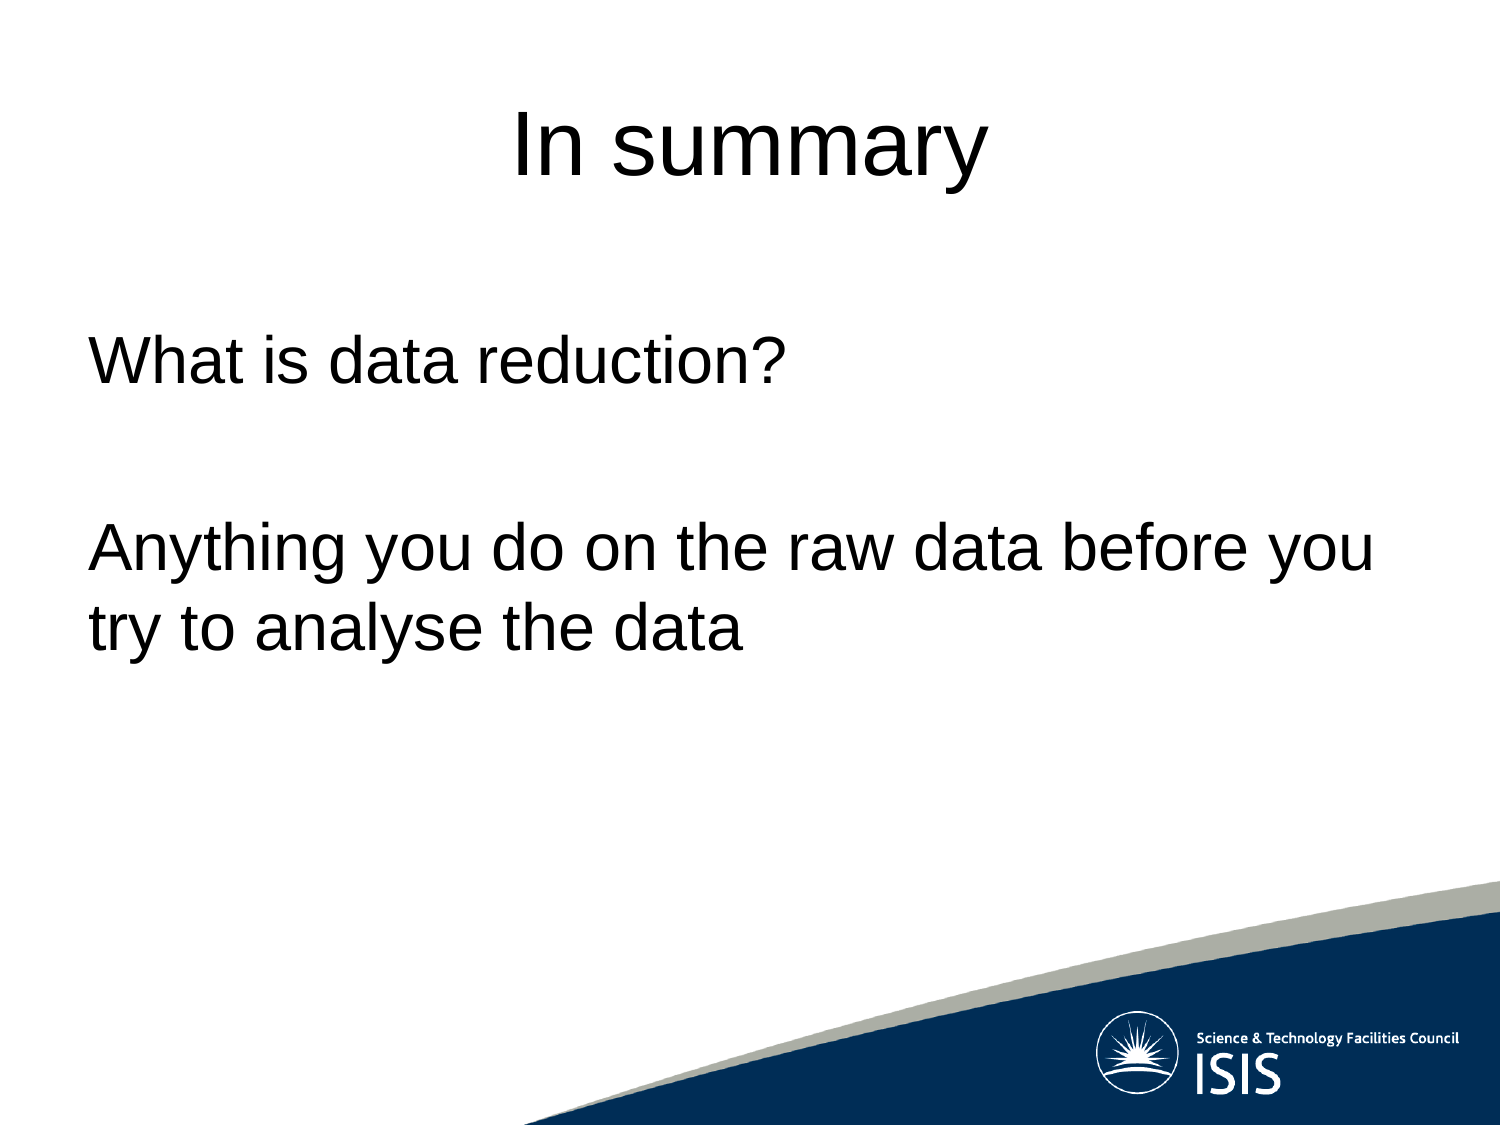

# In summary
What is data reduction?

Anything you do on the raw data before you try to analyse the data